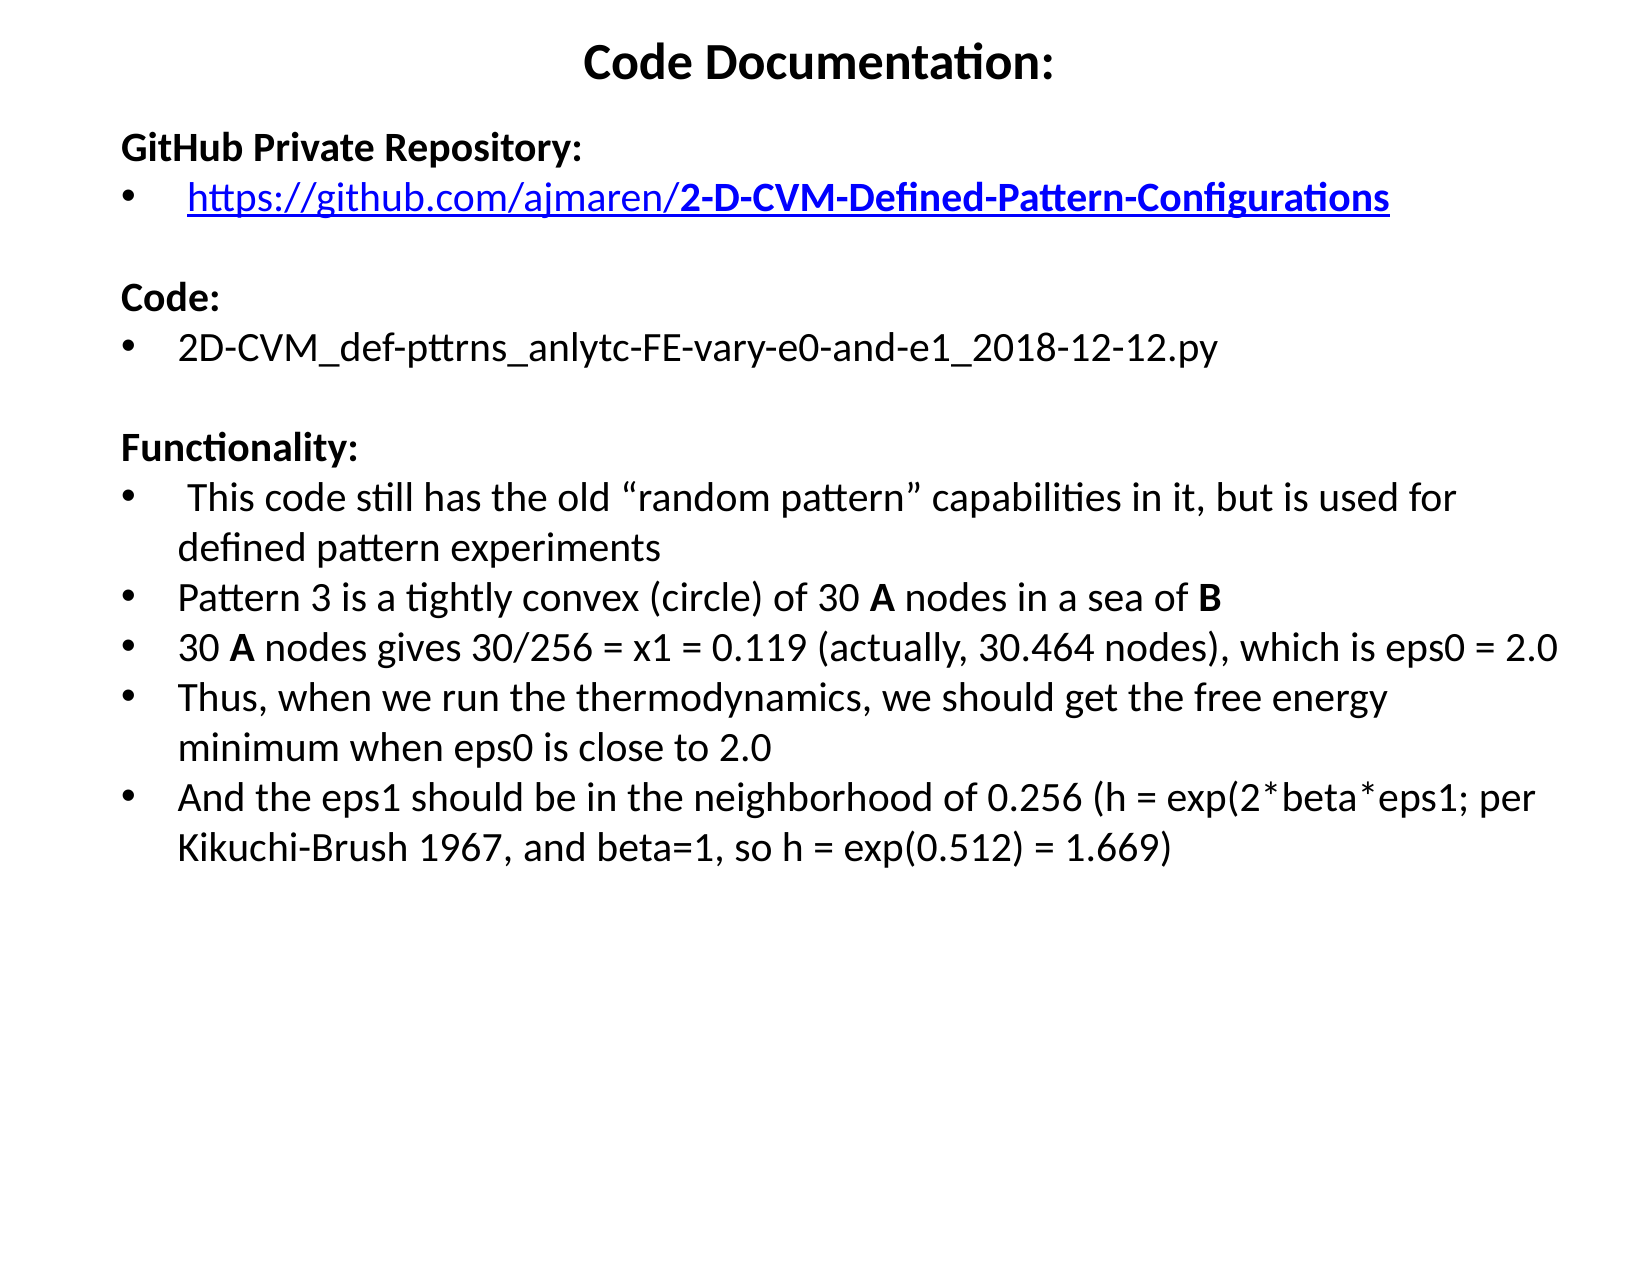

Code Documentation:
GitHub Private Repository:
 https://github.com/ajmaren/2-D-CVM-Defined-Pattern-Configurations

Code:
2D-CVM_def-pttrns_anlytc-FE-vary-e0-and-e1_2018-12-12.py

Functionality:
 This code still has the old “random pattern” capabilities in it, but is used for defined pattern experiments
Pattern 3 is a tightly convex (circle) of 30 A nodes in a sea of B
30 A nodes gives 30/256 = x1 = 0.119 (actually, 30.464 nodes), which is eps0 = 2.0
Thus, when we run the thermodynamics, we should get the free energy minimum when eps0 is close to 2.0
And the eps1 should be in the neighborhood of 0.256 (h = exp(2*beta*eps1; per Kikuchi-Brush 1967, and beta=1, so h = exp(0.512) = 1.669)